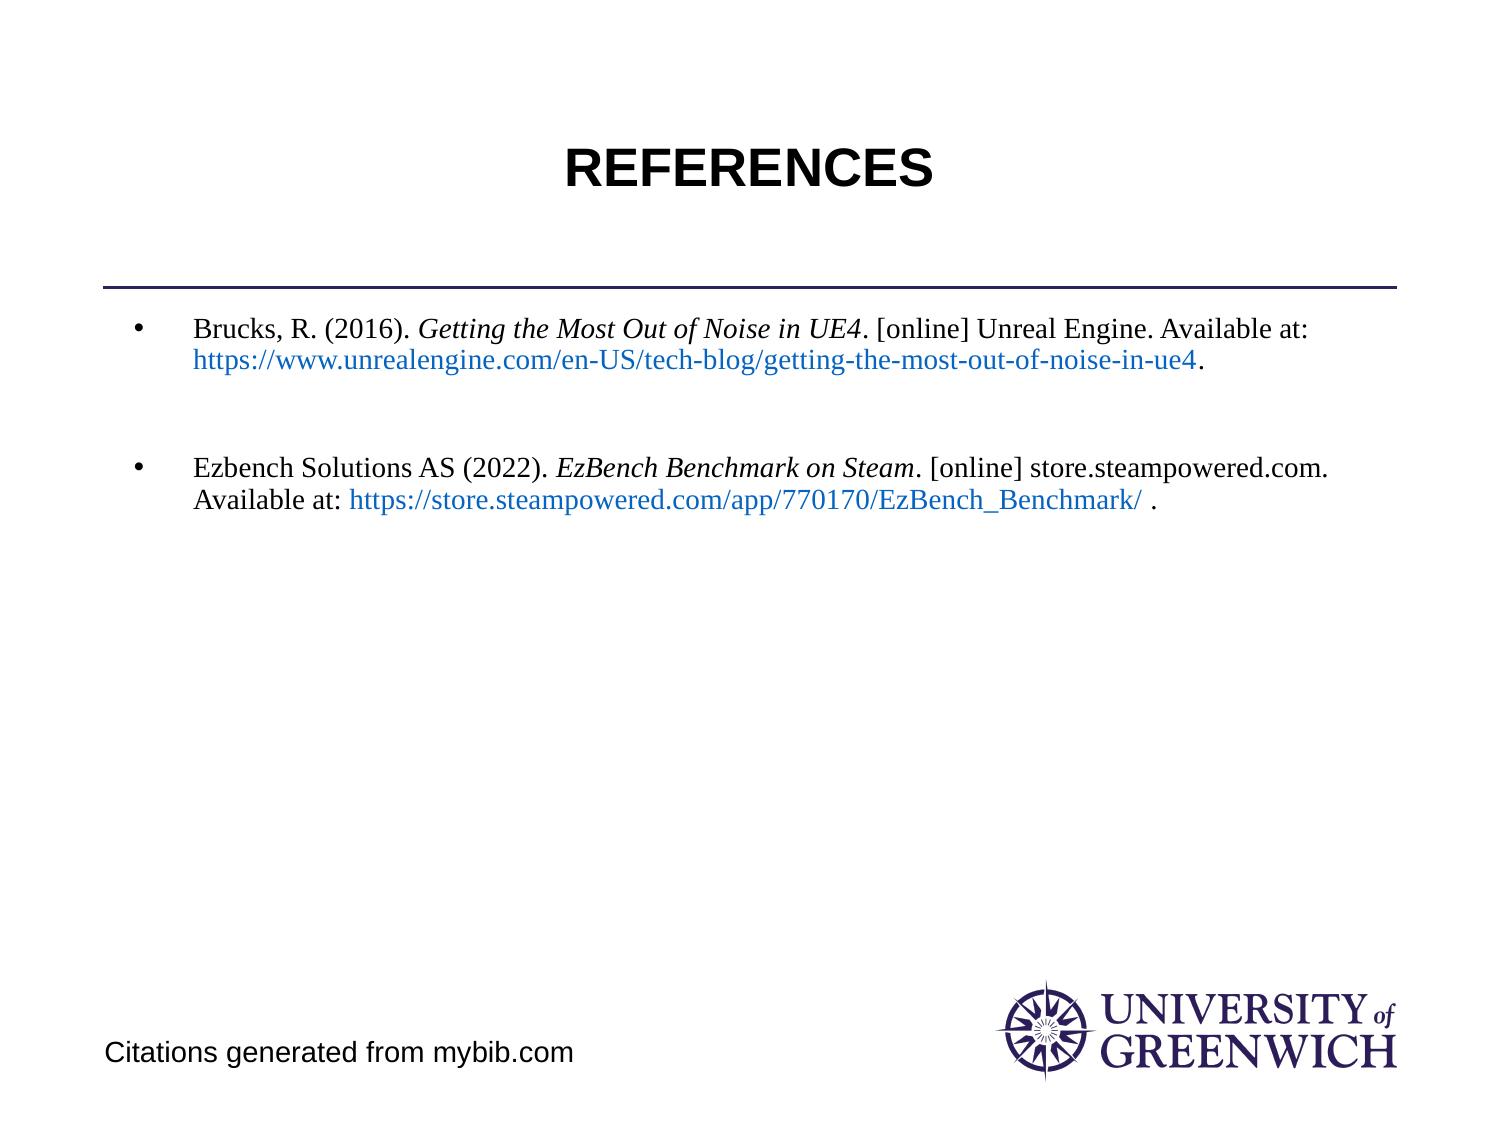

# REFERENCES
Brucks, R. (2016). Getting the Most Out of Noise in UE4. [online] Unreal Engine. Available at: https://www.unrealengine.com/en-US/tech-blog/getting-the-most-out-of-noise-in-ue4.

Ezbench Solutions AS (2022). EzBench Benchmark on Steam. [online] store.steampowered.com. Available at: https://store.steampowered.com/app/770170/EzBench_Benchmark/ .

Citations generated from mybib.com